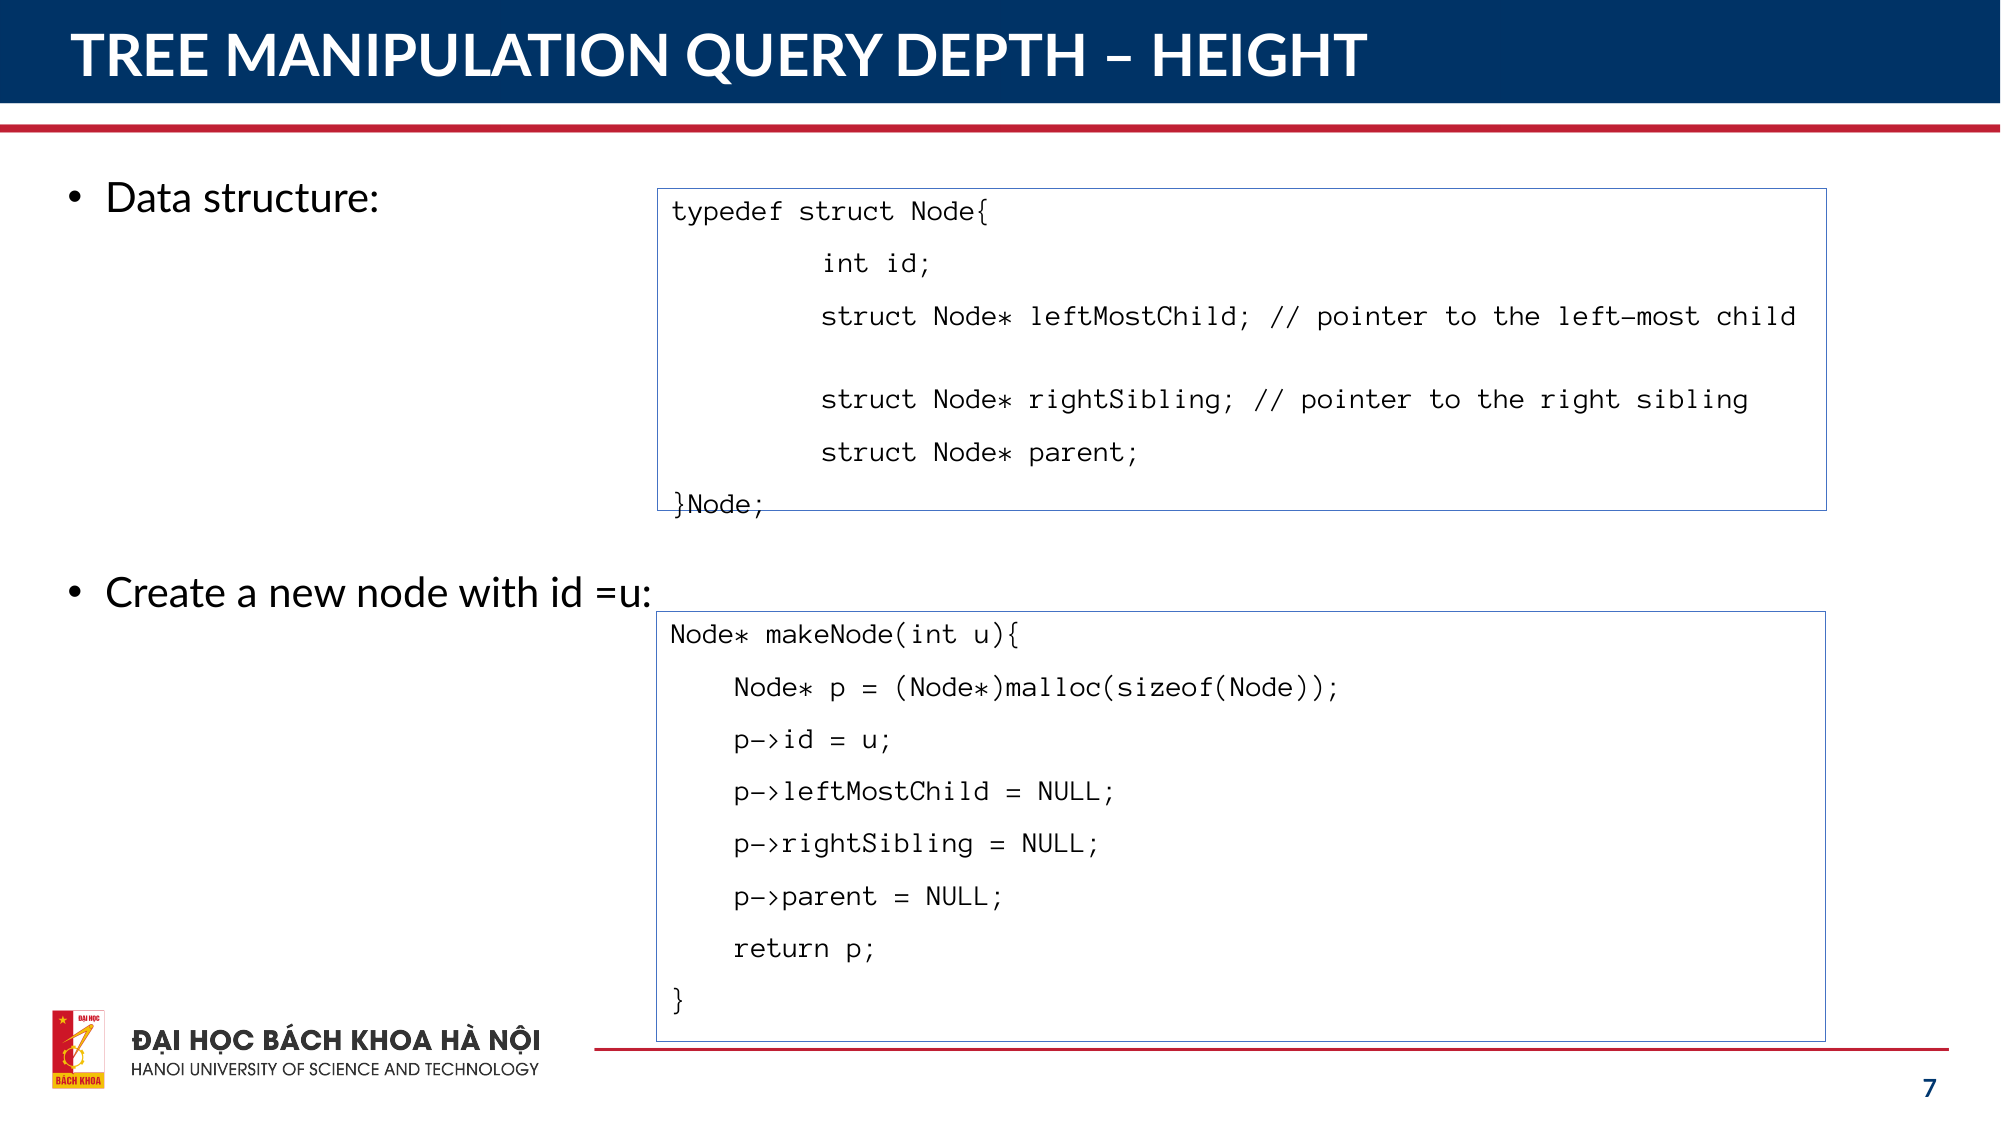

# TREE MANIPULATION QUERY DEPTH – HEIGHT
Data structure:

Create a new node with id =u:

typedef struct Node{
	int id;
	struct Node* leftMostChild; // pointer to the left-most child
	struct Node* rightSibling; // pointer to the right sibling
	struct Node* parent;
}Node;
Node* makeNode(int u){
    Node* p = (Node*)malloc(sizeof(Node));
    p->id = u;
    p->leftMostChild = NULL;
    p->rightSibling = NULL;
    p->parent = NULL;
    return p;
}
7